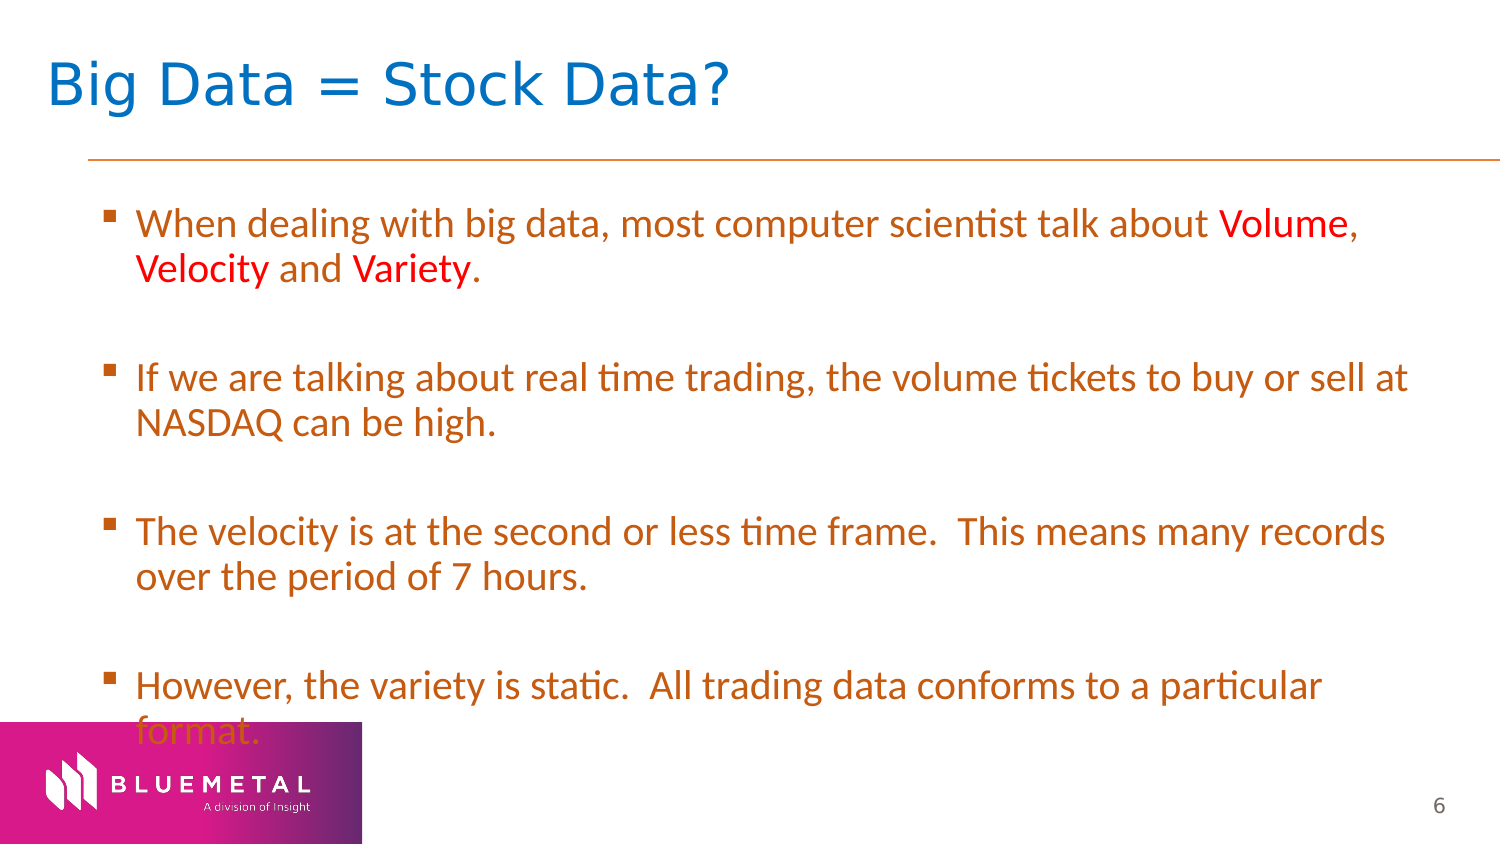

# Big Data = Stock Data?

When dealing with big data, most computer scientist talk about Volume, Velocity and Variety.

If we are talking about real time trading, the volume tickets to buy or sell at NASDAQ can be high.

The velocity is at the second or less time frame.  This means many records over the period of 7 hours.

However, the variety is static.  All trading data conforms to a particular format.